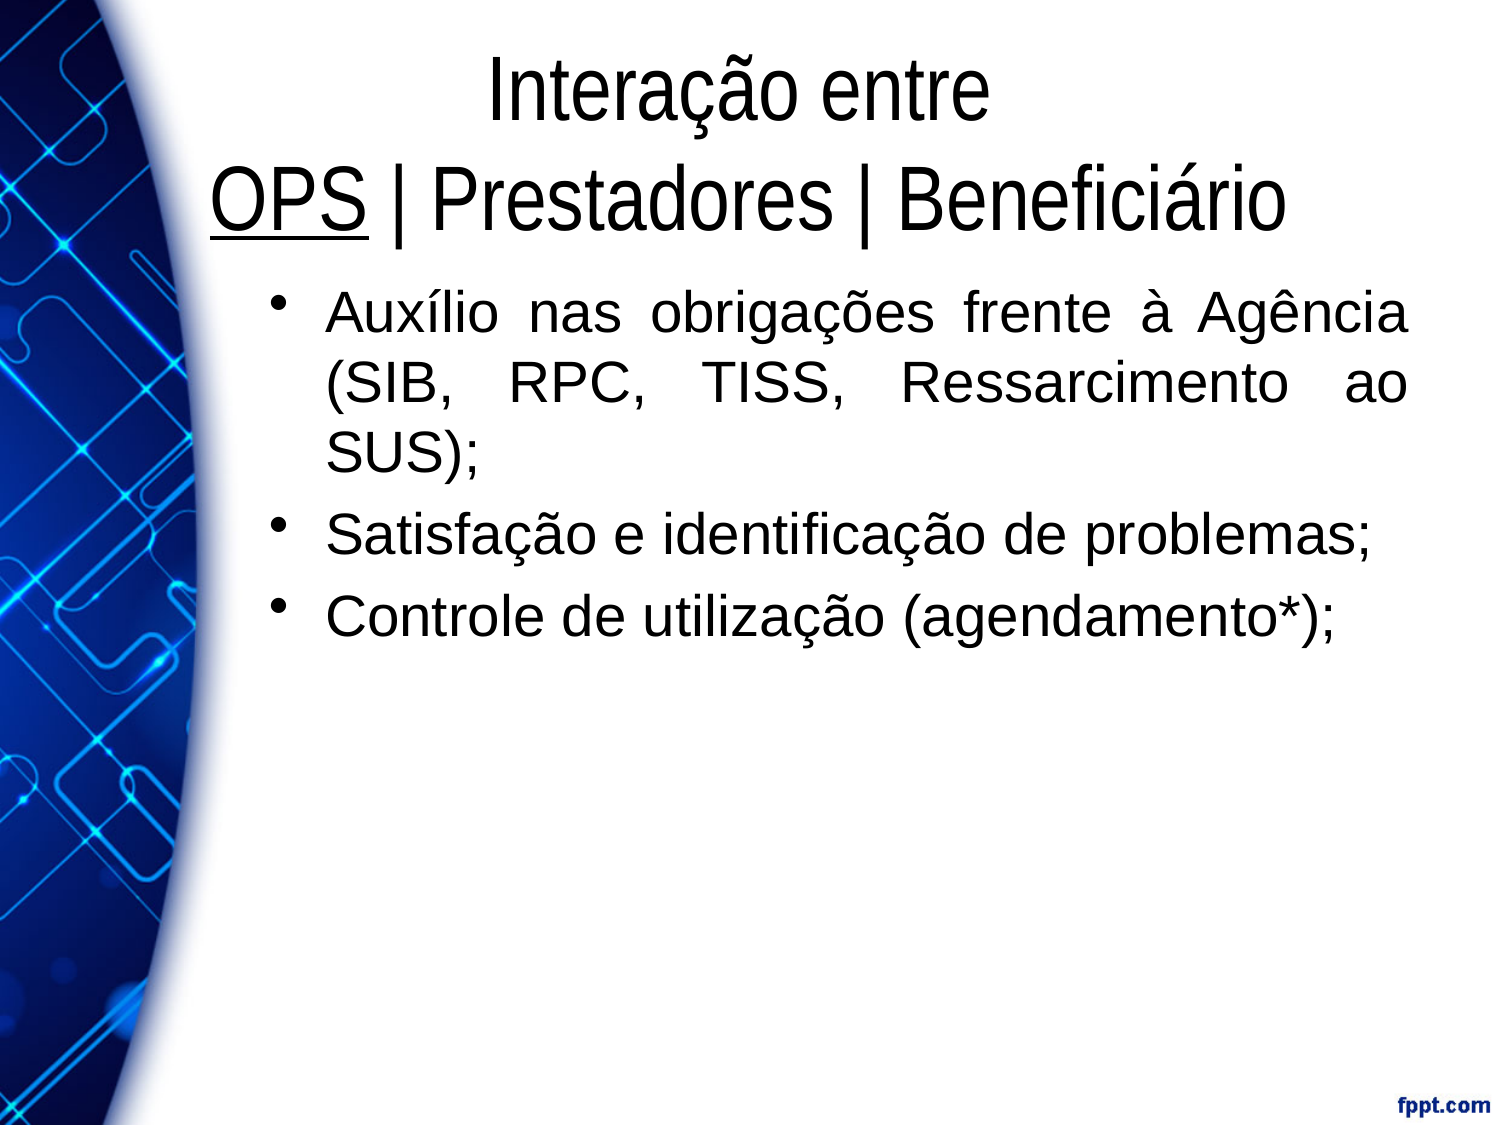

# Interação entre OPS | Prestadores | Beneficiário
Auxílio nas obrigações frente à Agência (SIB, RPC, TISS, Ressarcimento ao SUS);
Satisfação e identificação de problemas;
Controle de utilização (agendamento*);